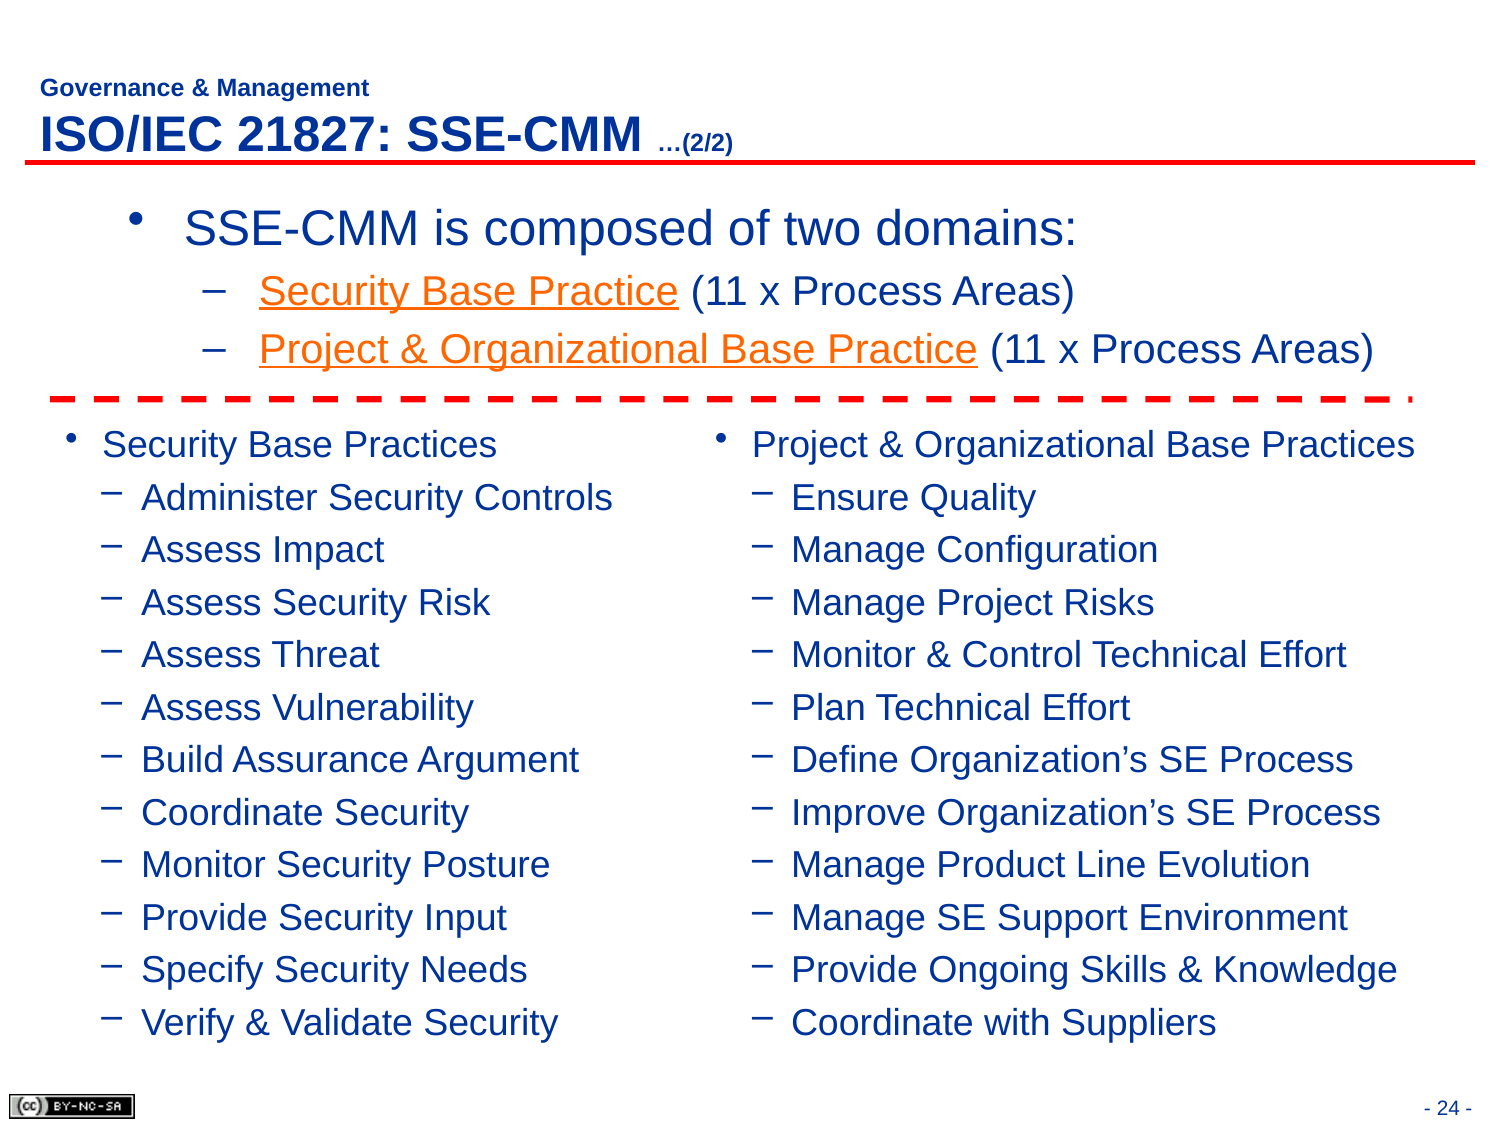

# Governance & Management ISO/IEC 21827: SSE-CMM …(2/2)
SSE-CMM is composed of two domains:
Security Base Practice (11 x Process Areas)
Project & Organizational Base Practice (11 x Process Areas)
Security Base Practices
Administer Security Controls
Assess Impact
Assess Security Risk
Assess Threat
Assess Vulnerability
Build Assurance Argument
Coordinate Security
Monitor Security Posture
Provide Security Input
Specify Security Needs
Verify & Validate Security
Project & Organizational Base Practices
Ensure Quality
Manage Configuration
Manage Project Risks
Monitor & Control Technical Effort
Plan Technical Effort
Define Organization’s SE Process
Improve Organization’s SE Process
Manage Product Line Evolution
Manage SE Support Environment
Provide Ongoing Skills & Knowledge
Coordinate with Suppliers
- 24 -